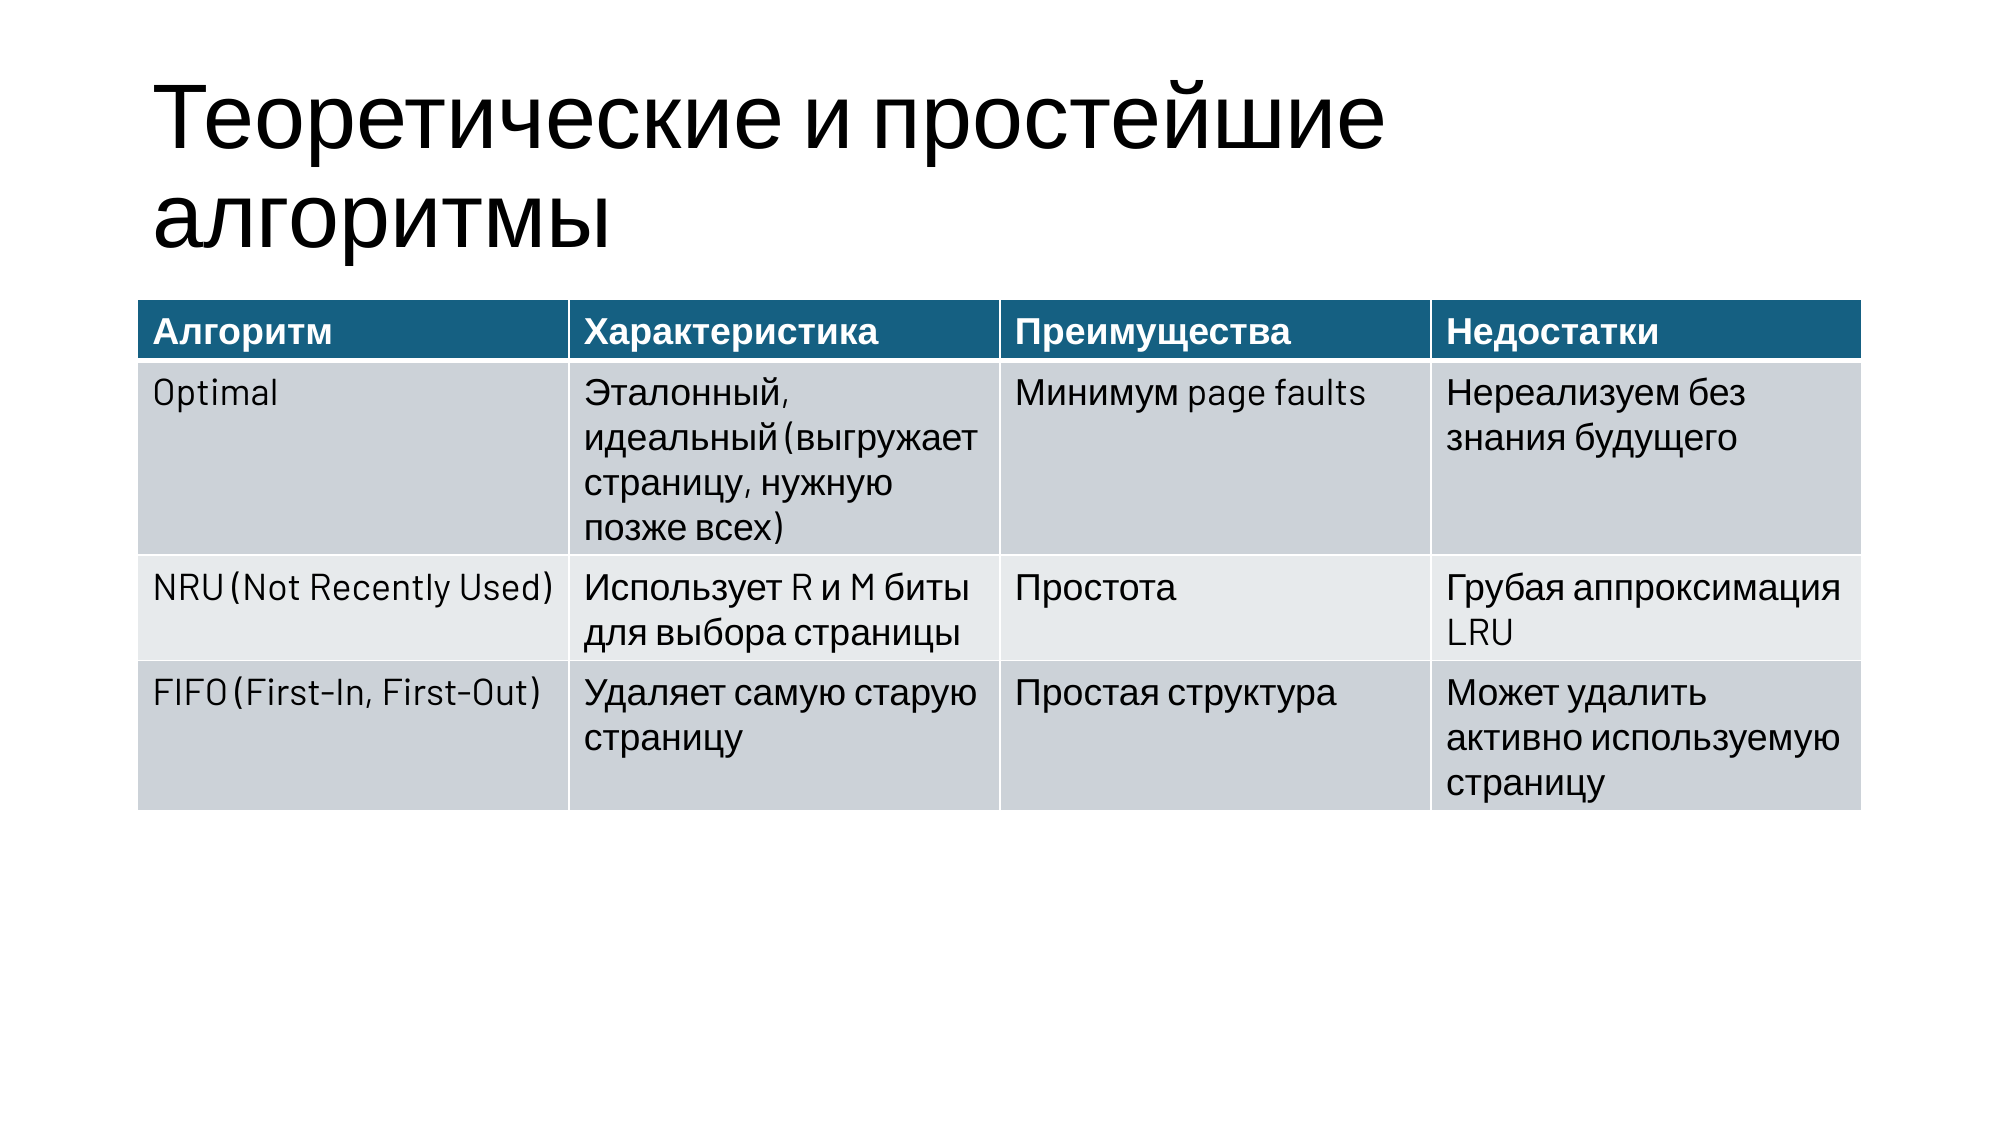

# Теоретические и простейшие алгоритмы
| Алгоритм | Характеристика | Преимущества | Недостатки |
| --- | --- | --- | --- |
| Optimal | Эталонный, идеальный (выгружает страницу, нужную позже всех) | Минимум page faults | Нереализуем без знания будущего |
| NRU (Not Recently Used) | Использует R и M биты для выбора страницы | Простота | Грубая аппроксимация LRU |
| FIFO (First-In, First-Out) | Удаляет самую старую страницу | Простая структура | Может удалить активно используемую страницу |